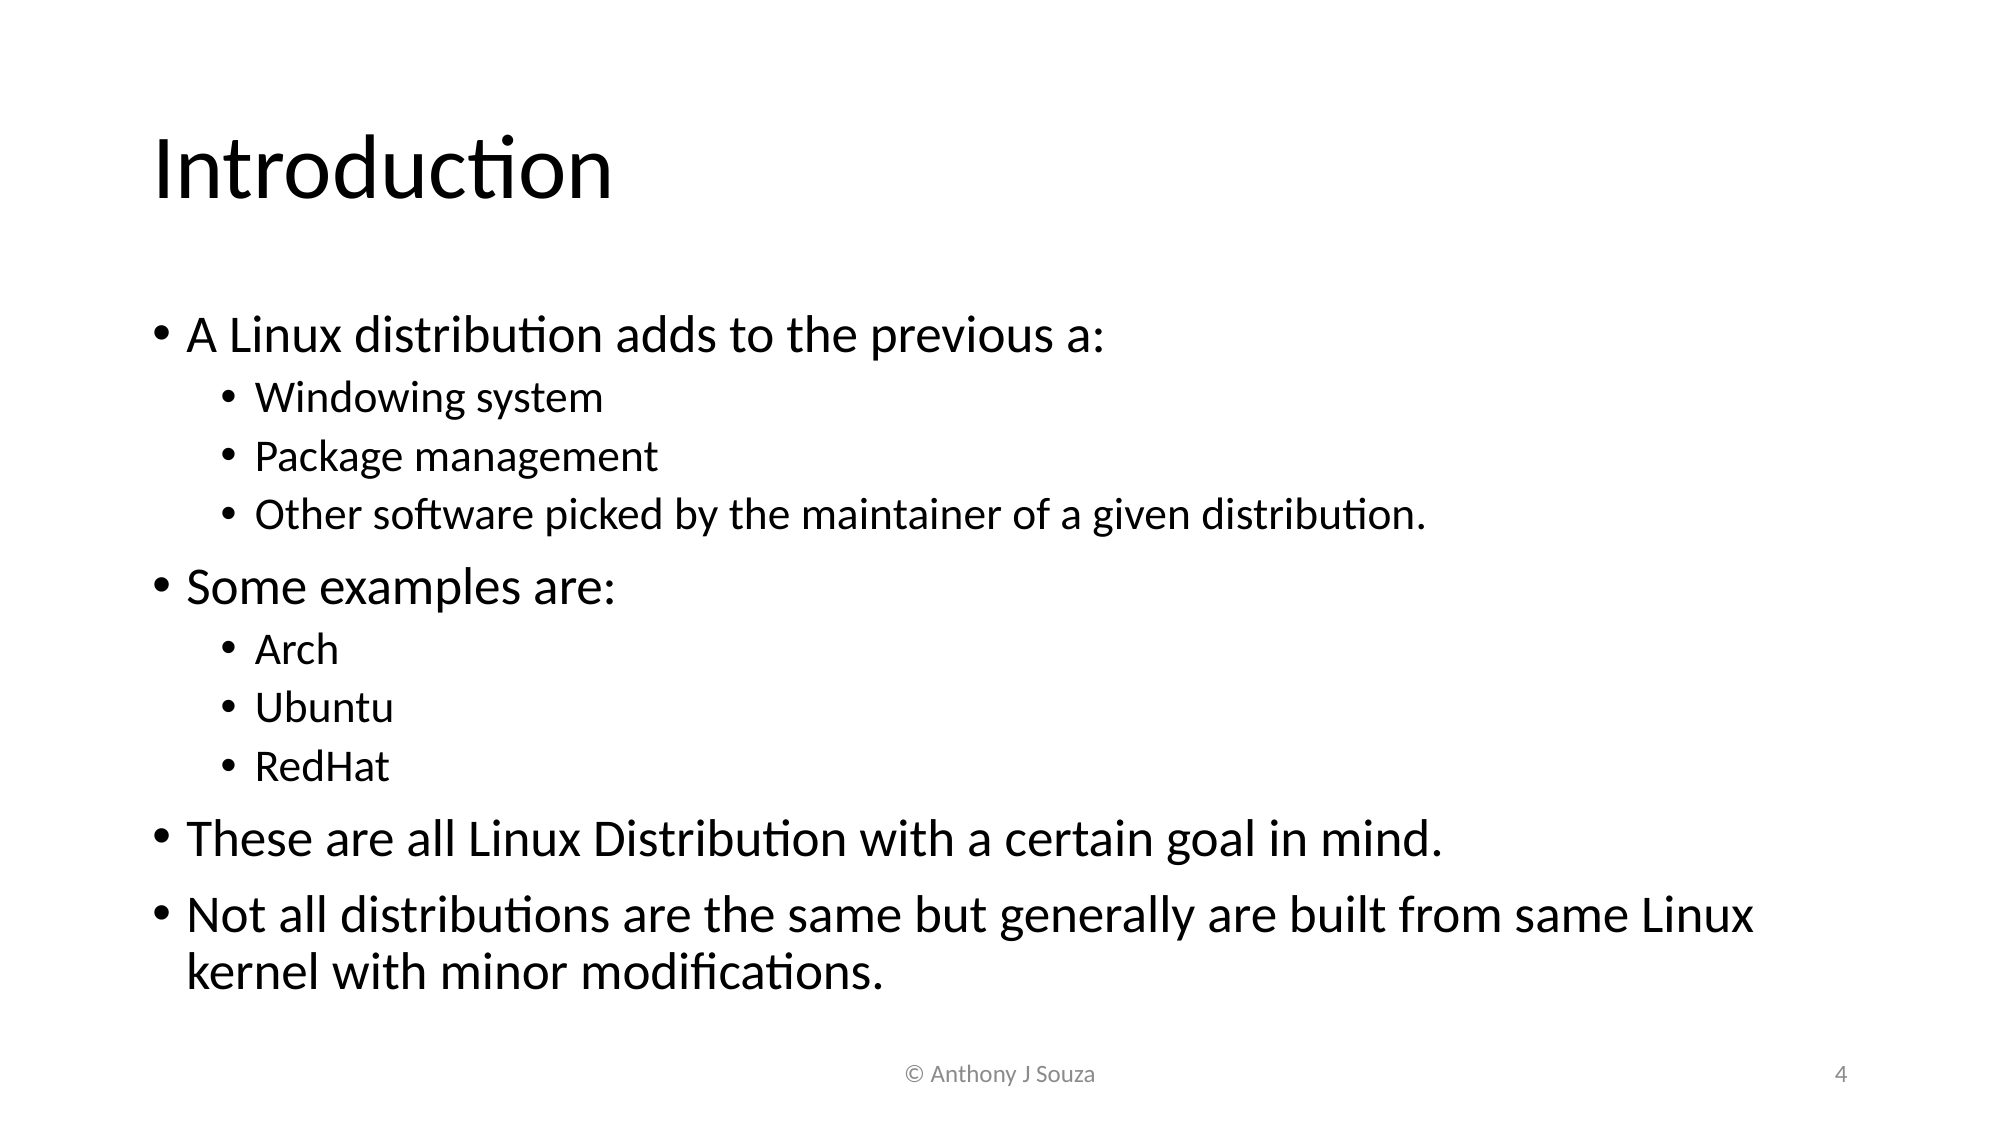

# Introduction
A Linux distribution adds to the previous a:
Windowing system
Package management
Other software picked by the maintainer of a given distribution.
Some examples are:
Arch
Ubuntu
RedHat
These are all Linux Distribution with a certain goal in mind.
Not all distributions are the same but generally are built from same Linux kernel with minor modifications.

© Anthony J Souza
4